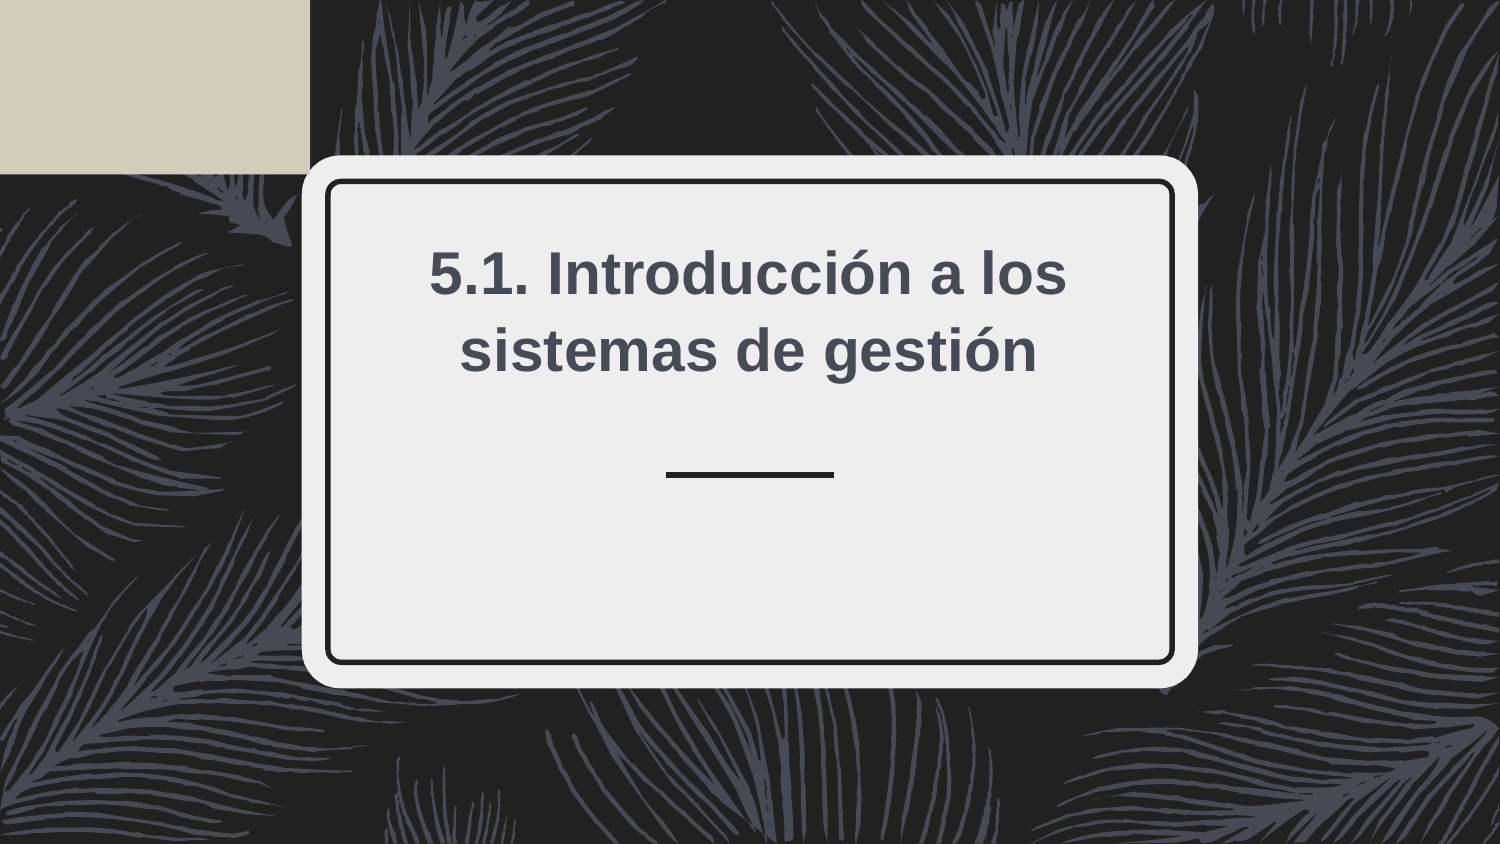

# 5.1. Introducción a los sistemas de gestión